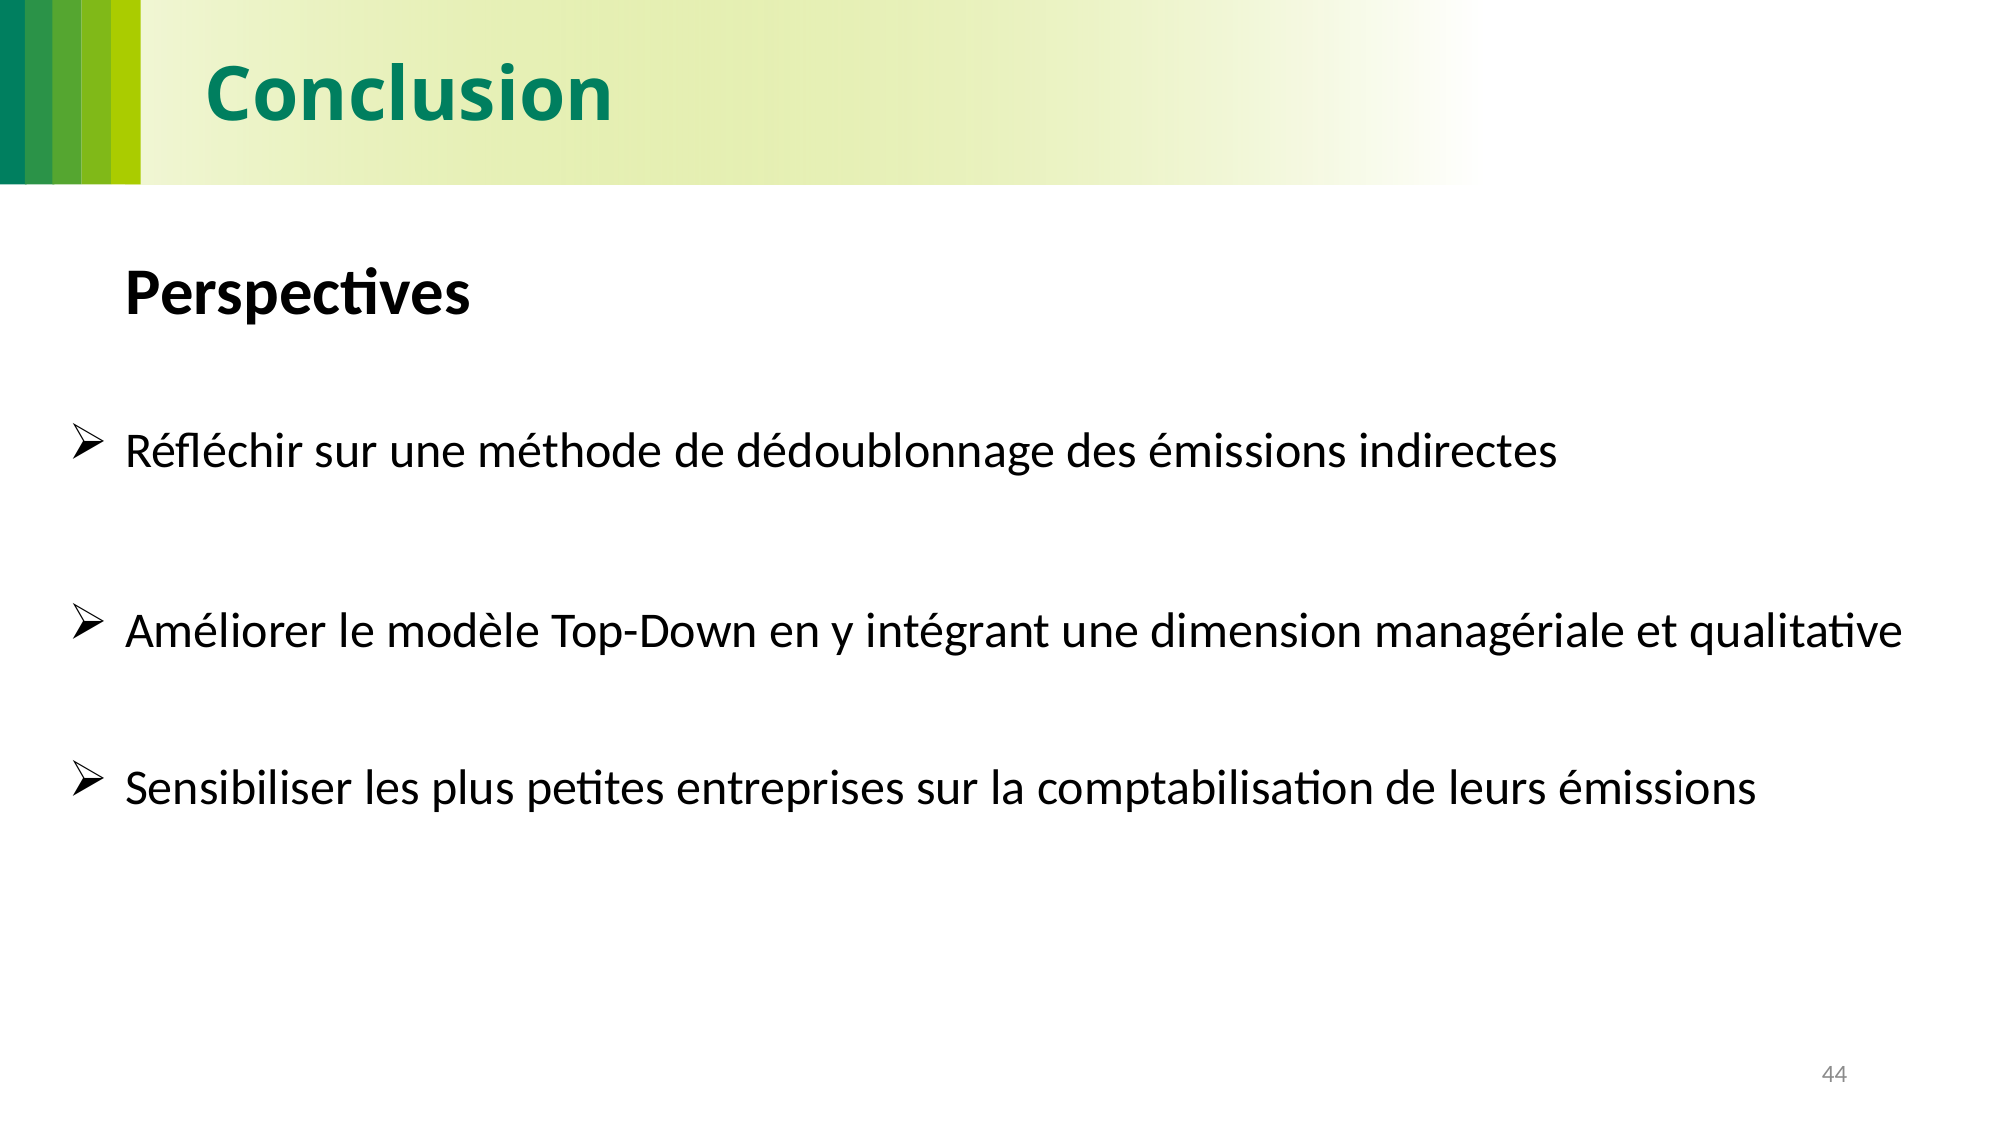

Conclusion
Perspectives
Réfléchir sur une méthode de dédoublonnage des émissions indirectes

Améliorer le modèle Top-Down en y intégrant une dimension managériale et qualitative

Sensibiliser les plus petites entreprises sur la comptabilisation de leurs émissions

44